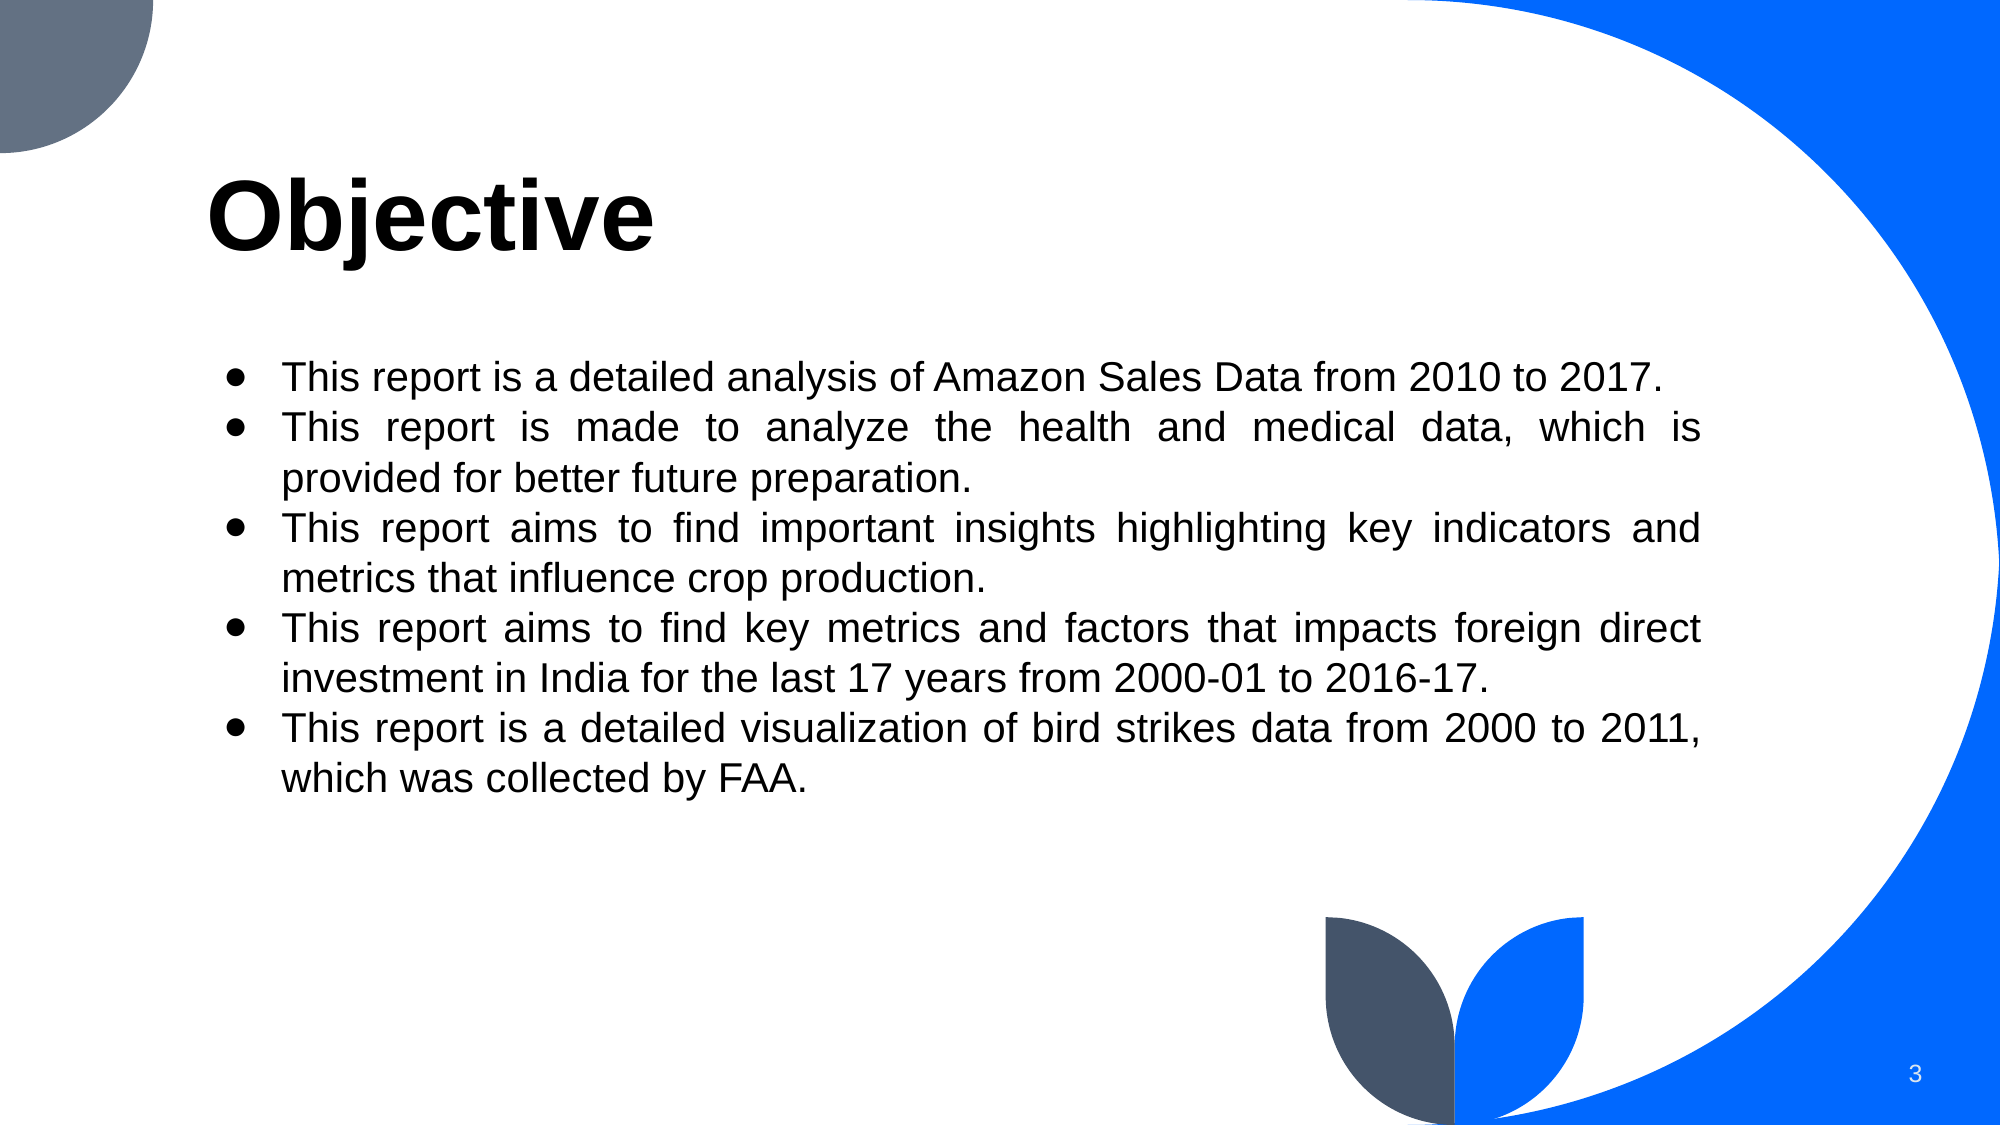

# Objective
This report is a detailed analysis of Amazon Sales Data from 2010 to 2017.
This report is made to analyze the health and medical data, which is provided for better future preparation.
This report aims to find important insights highlighting key indicators and metrics that influence crop production.
This report aims to find key metrics and factors that impacts foreign direct investment in India for the last 17 years from 2000-01 to 2016-17.
This report is a detailed visualization of bird strikes data from 2000 to 2011, which was collected by FAA.

3